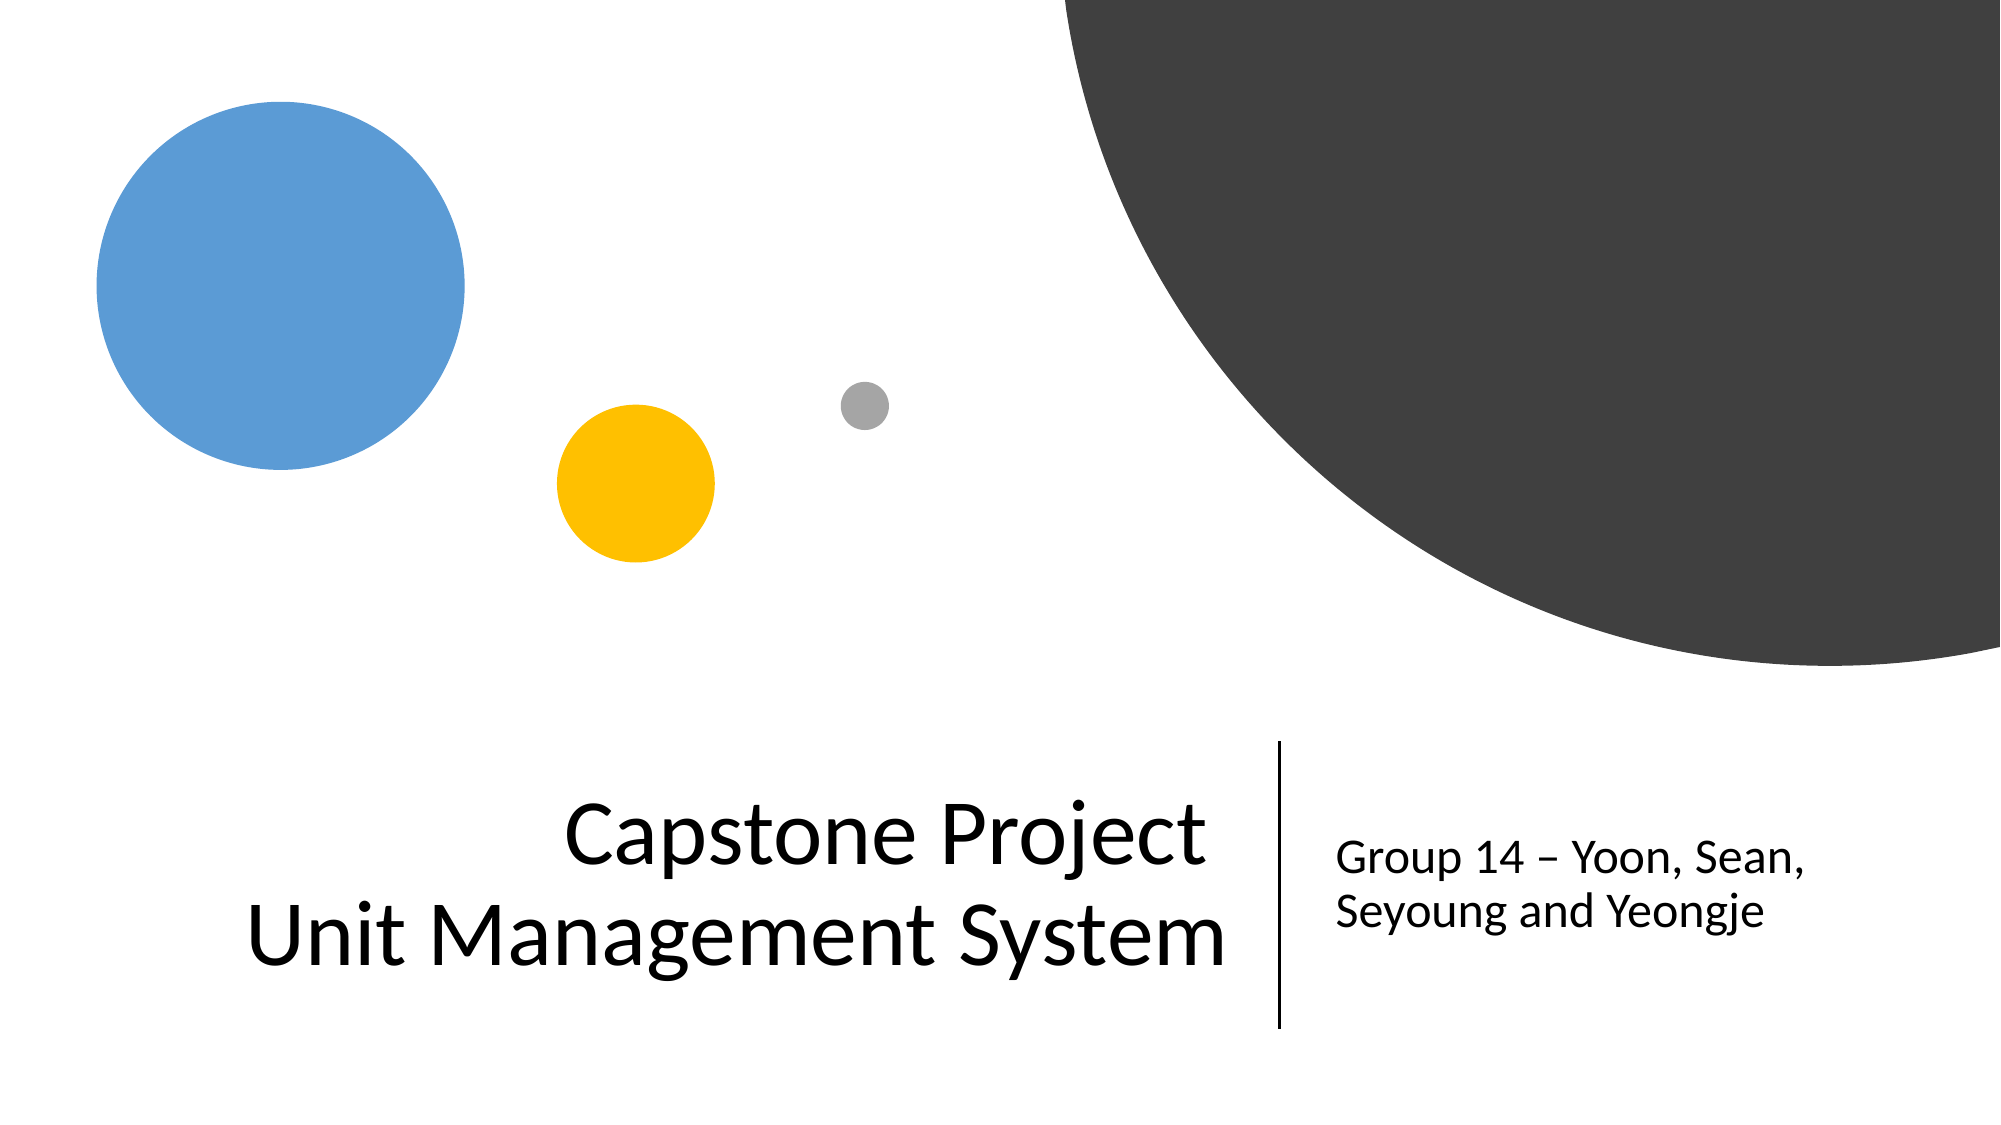

# Capstone Project Unit Management System
Group 14 – Yoon, Sean, Seyoung and Yeongje